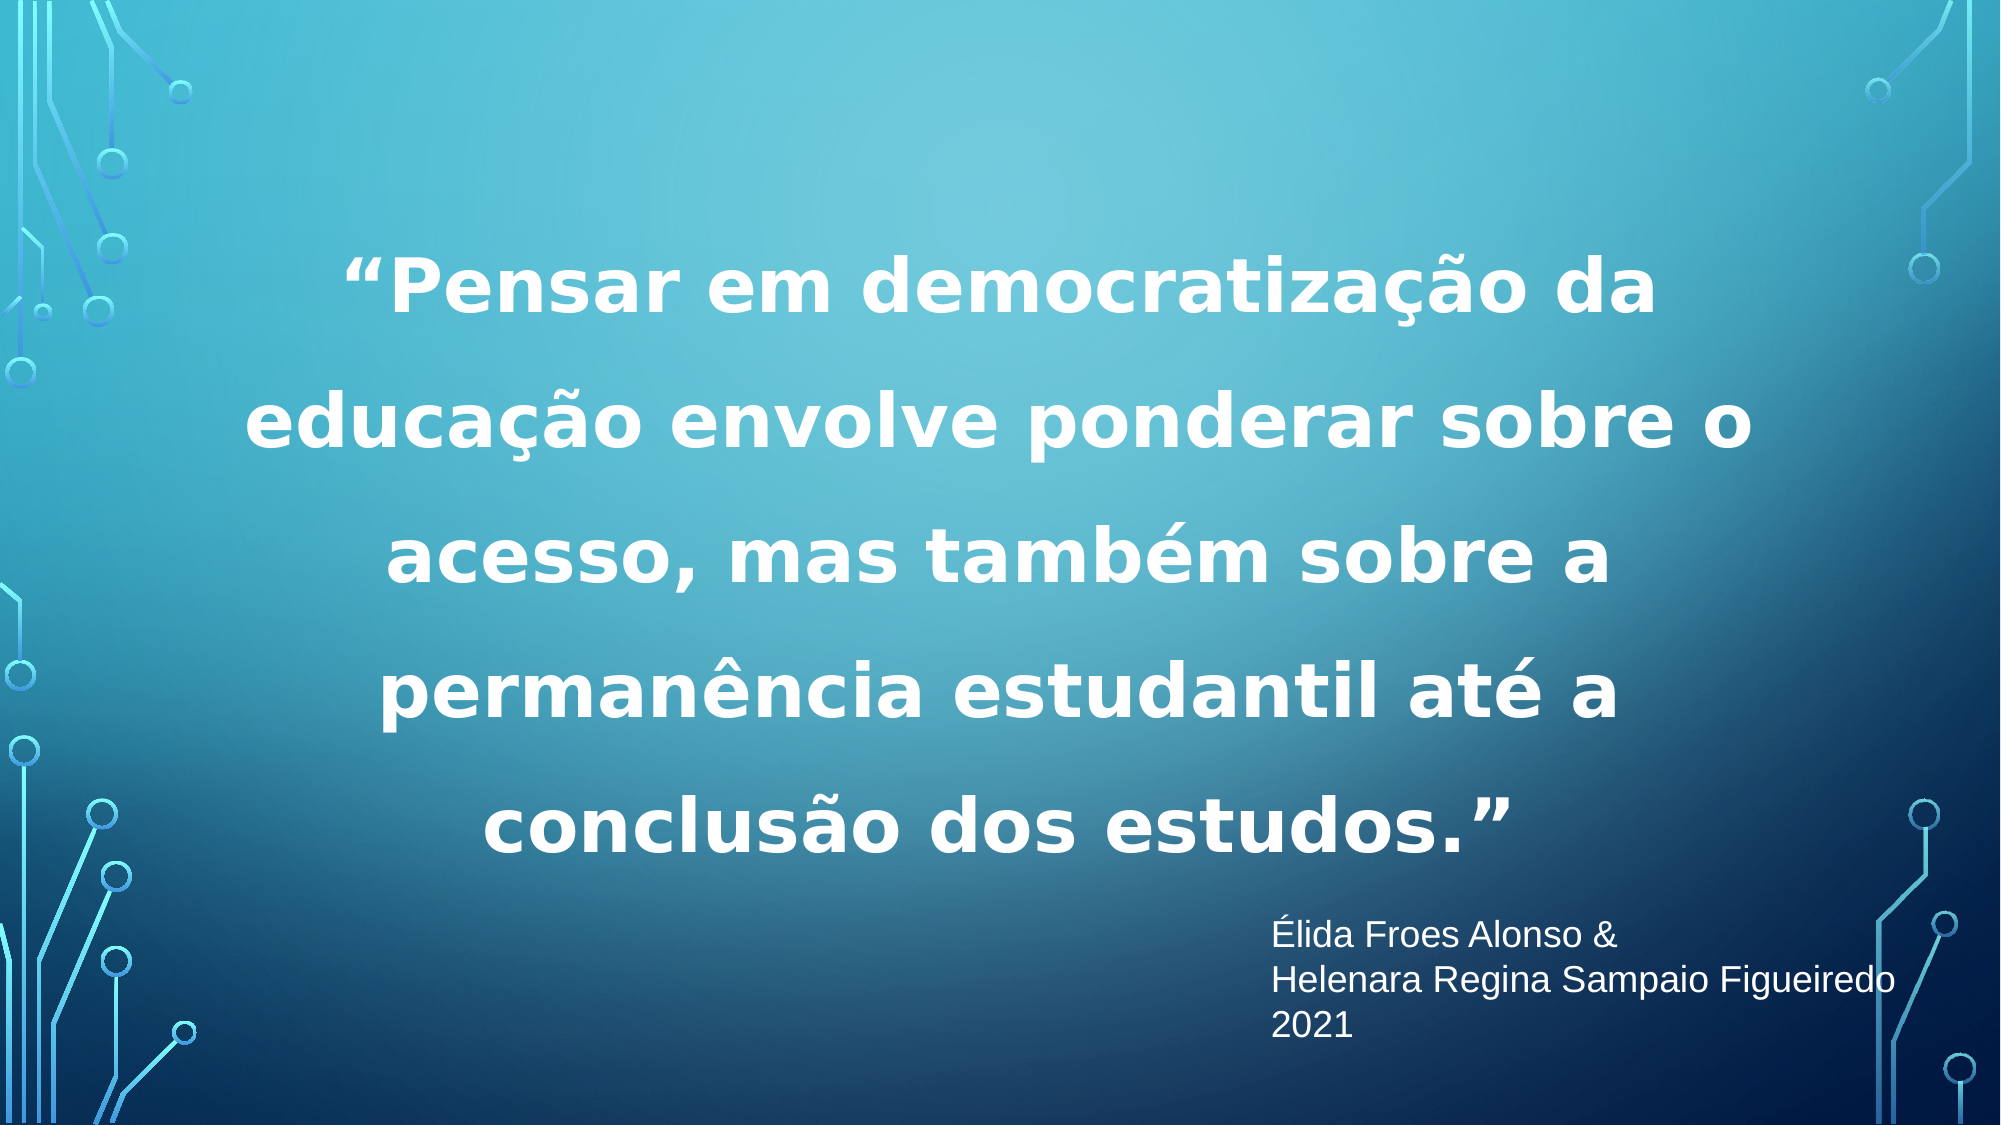

“Pensar em democratização da educação envolve ponderar sobre o acesso, mas também sobre a permanência estudantil até a conclusão dos estudos.”
Élida Froes Alonso &
Helenara Regina Sampaio Figueiredo
2021